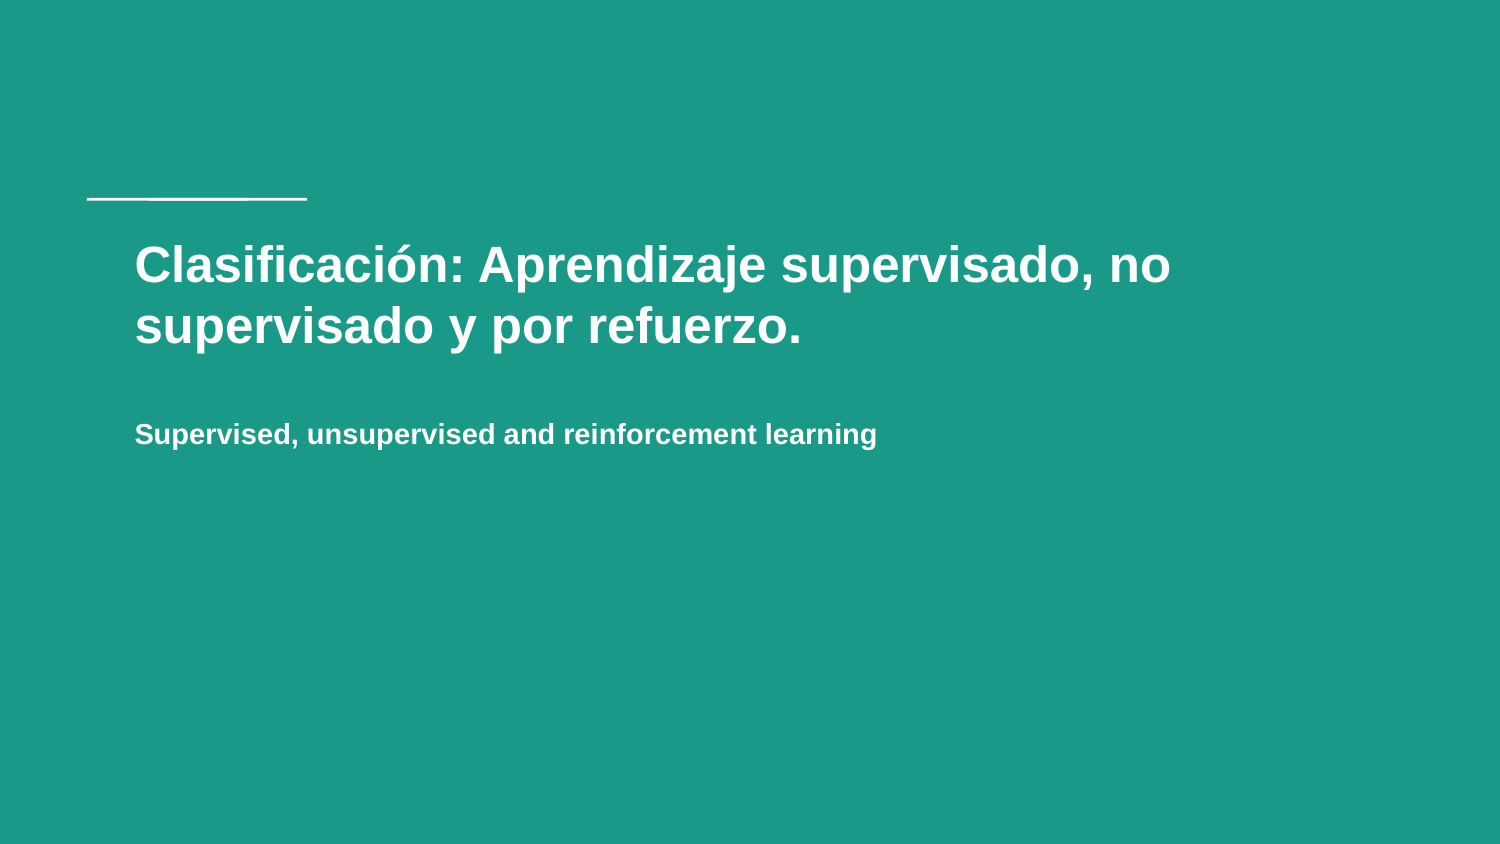

# Clasificación: Aprendizaje supervisado, no supervisado y por refuerzo.

Supervised, unsupervised and reinforcement learning